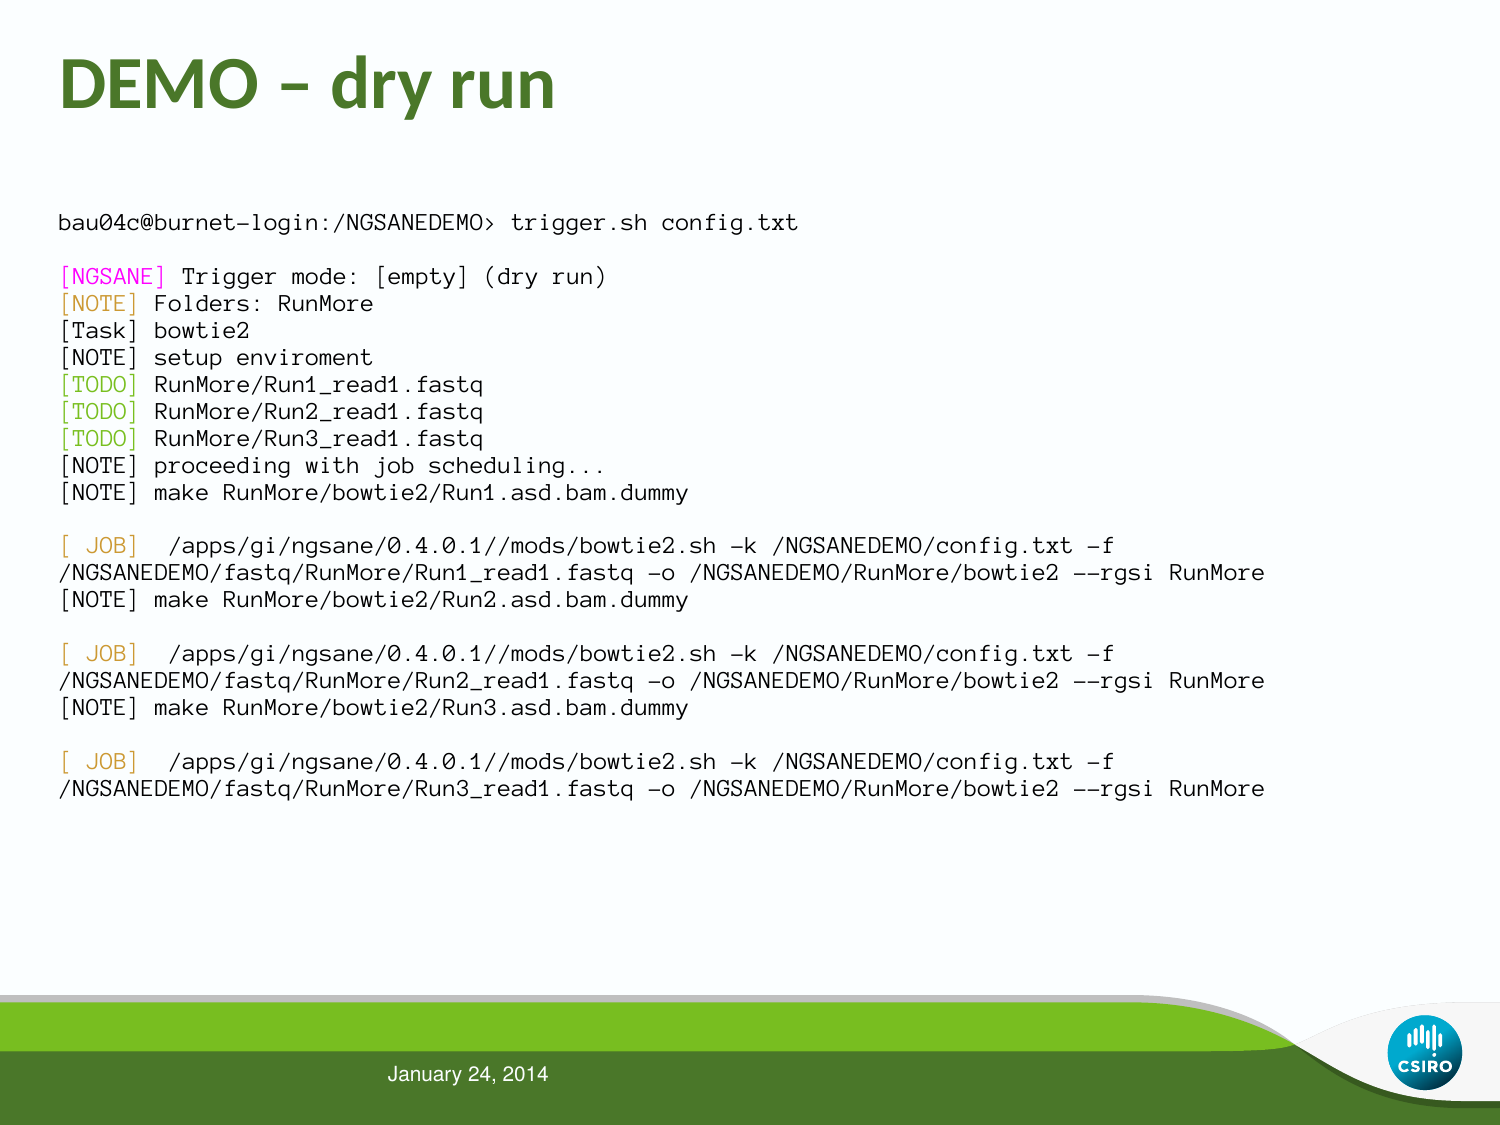

# DEMO – dry run
bau04c@burnet-login:/NGSANEDEMO> trigger.sh config.txt

[NGSANE] Trigger mode: [empty] (dry run)
[NOTE] Folders: RunMore
[Task] bowtie2
[NOTE] setup enviroment
[TODO] RunMore/Run1_read1.fastq
[TODO] RunMore/Run2_read1.fastq
[TODO] RunMore/Run3_read1.fastq
[NOTE] proceeding with job scheduling...
[NOTE] make RunMore/bowtie2/Run1.asd.bam.dummy

[ JOB]  /apps/gi/ngsane/0.4.0.1//mods/bowtie2.sh -k /NGSANEDEMO/config.txt -f /NGSANEDEMO/fastq/RunMore/Run1_read1.fastq -o /NGSANEDEMO/RunMore/bowtie2 --rgsi RunMore
[NOTE] make RunMore/bowtie2/Run2.asd.bam.dummy

[ JOB]  /apps/gi/ngsane/0.4.0.1//mods/bowtie2.sh -k /NGSANEDEMO/config.txt -f /NGSANEDEMO/fastq/RunMore/Run2_read1.fastq -o /NGSANEDEMO/RunMore/bowtie2 --rgsi RunMore
[NOTE] make RunMore/bowtie2/Run3.asd.bam.dummy

[ JOB]  /apps/gi/ngsane/0.4.0.1//mods/bowtie2.sh -k /NGSANEDEMO/config.txt -f /NGSANEDEMO/fastq/RunMore/Run3_read1.fastq -o /NGSANEDEMO/RunMore/bowtie2 --rgsi RunMore
January 24, 2014